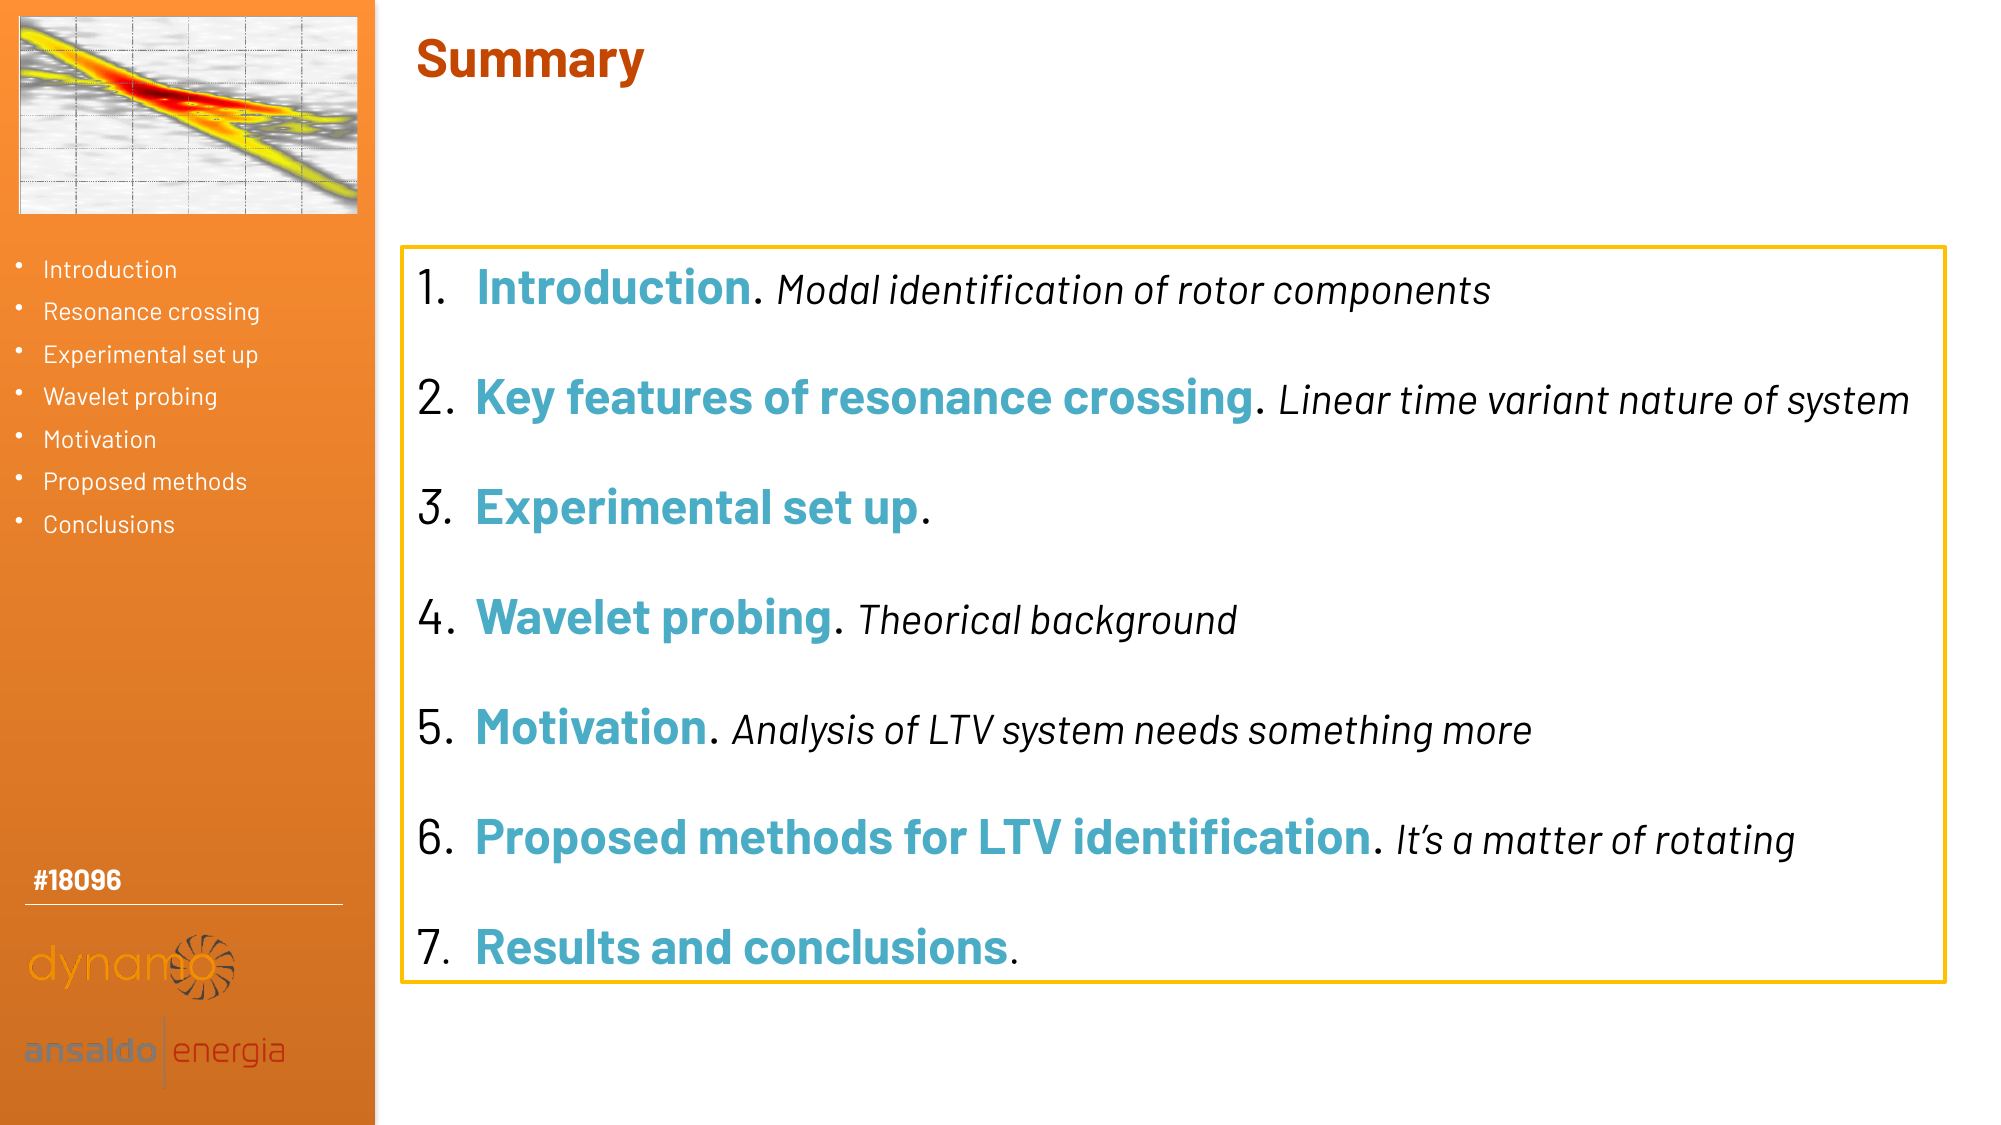

Summary

1.	 Introduction. Modal identification of rotor components
2.	Key features of resonance crossing. Linear time variant nature of system
3.	Experimental set up.
4.	Wavelet probing. Theorical background
5.	Motivation. Analysis of LTV system needs something more
6.	Proposed methods for LTV identification. It’s a matter of rotating
7.	Results and conclusions.